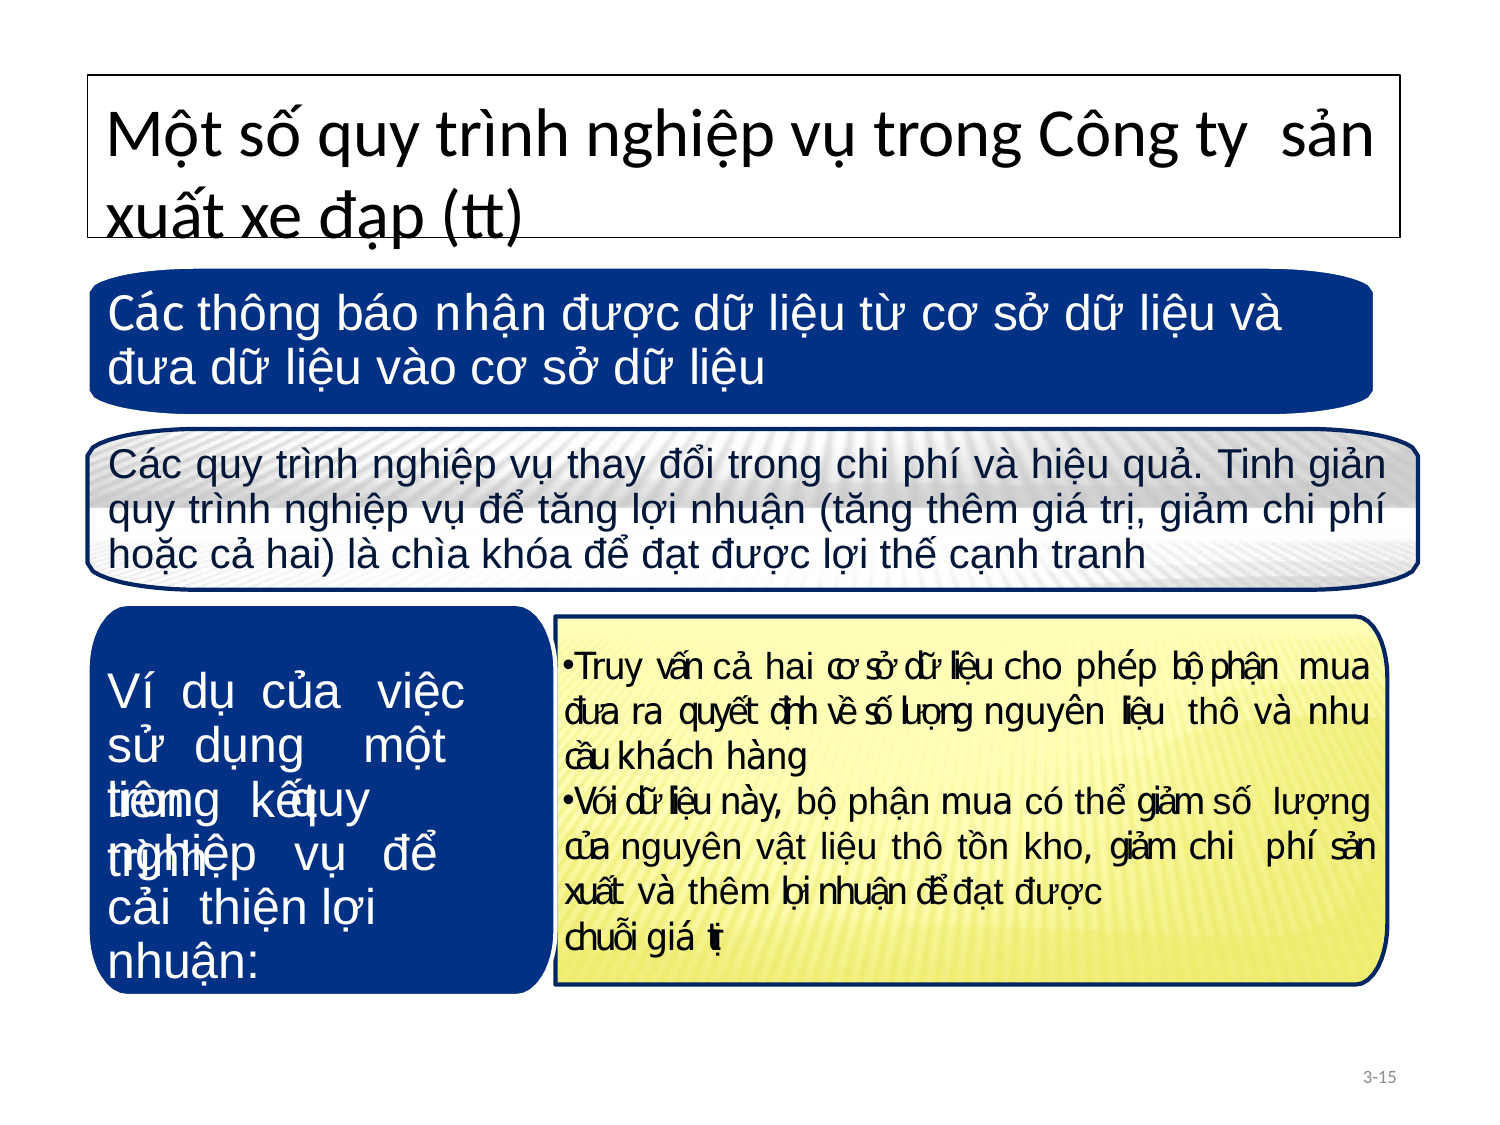

# Một số quy trình nghiệp vụ trong Công ty  sản xuất xe đạp (tt)

Các thông báo nhận được dữ liệu từ cơ sở dữ liệu và  đưa dữ liệu vào cơ sở dữ liệu
Các quy trình nghiệp vụ thay đổi trong chi phí và hiệu quả. Tinh giản  quy trình nghiệp vụ để tăng lợi nhuận (tăng thêm giá trị, giảm chi phí  hoặc cả hai) là chìa khóa để đạt được lợi thế cạnh tranh

Truy vấn cả hai cơ sở dữ liệu cho phép bộ phận  mua đưa ra quyết định về số lượng nguyên liệu  thô và nhu cầu khách hàng
Với dữ liệu này, bộ phận mua có thể giảm số  lượng của nguyên vật liệu thô tồn kho, giảm chi  phí sản xuất  và thêm lợi nhuận để đạt được
chuỗi giá trị
Ví	dụ		của	 việc		sử  dụng	một	liên	kết
trong	quy	trình
nghiệp	vụ	để	cải  thiện lợi nhuận:
3-15